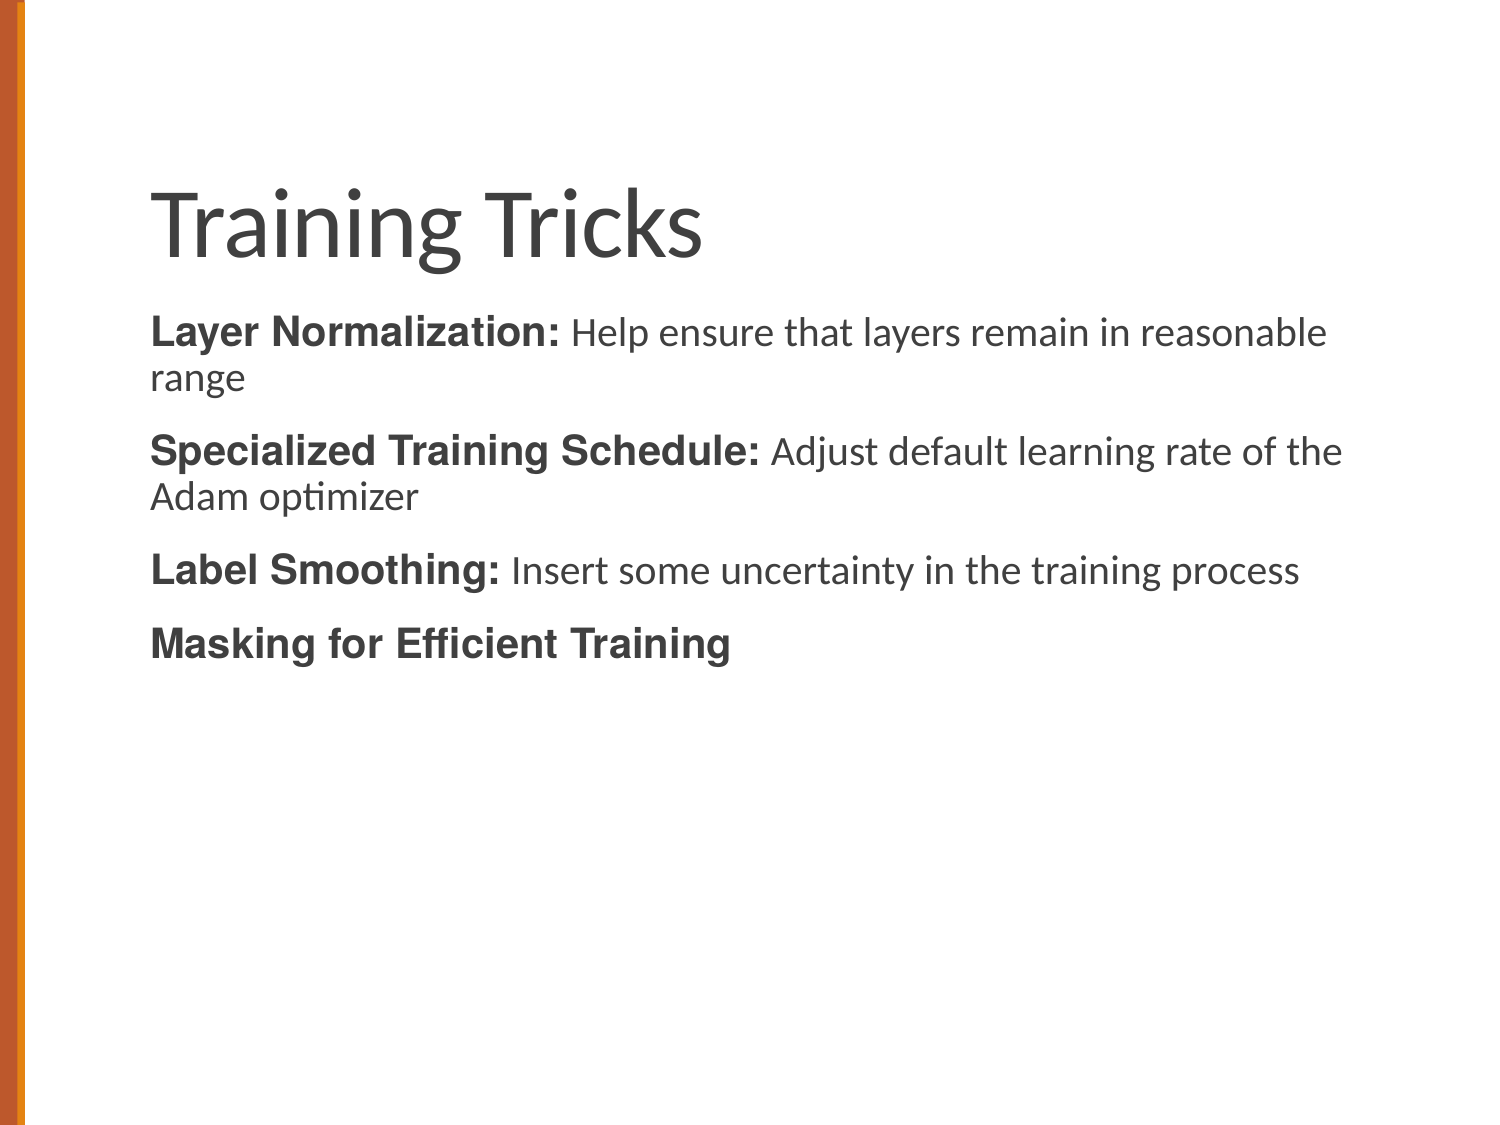

# Training Tricks
Layer Normalization: Help ensure that layers remain in reasonable range
Specialized Training Schedule: Adjust default learning rate of the Adam optimizer
Label Smoothing: Insert some uncertainty in the training process
Masking for Efficient Training